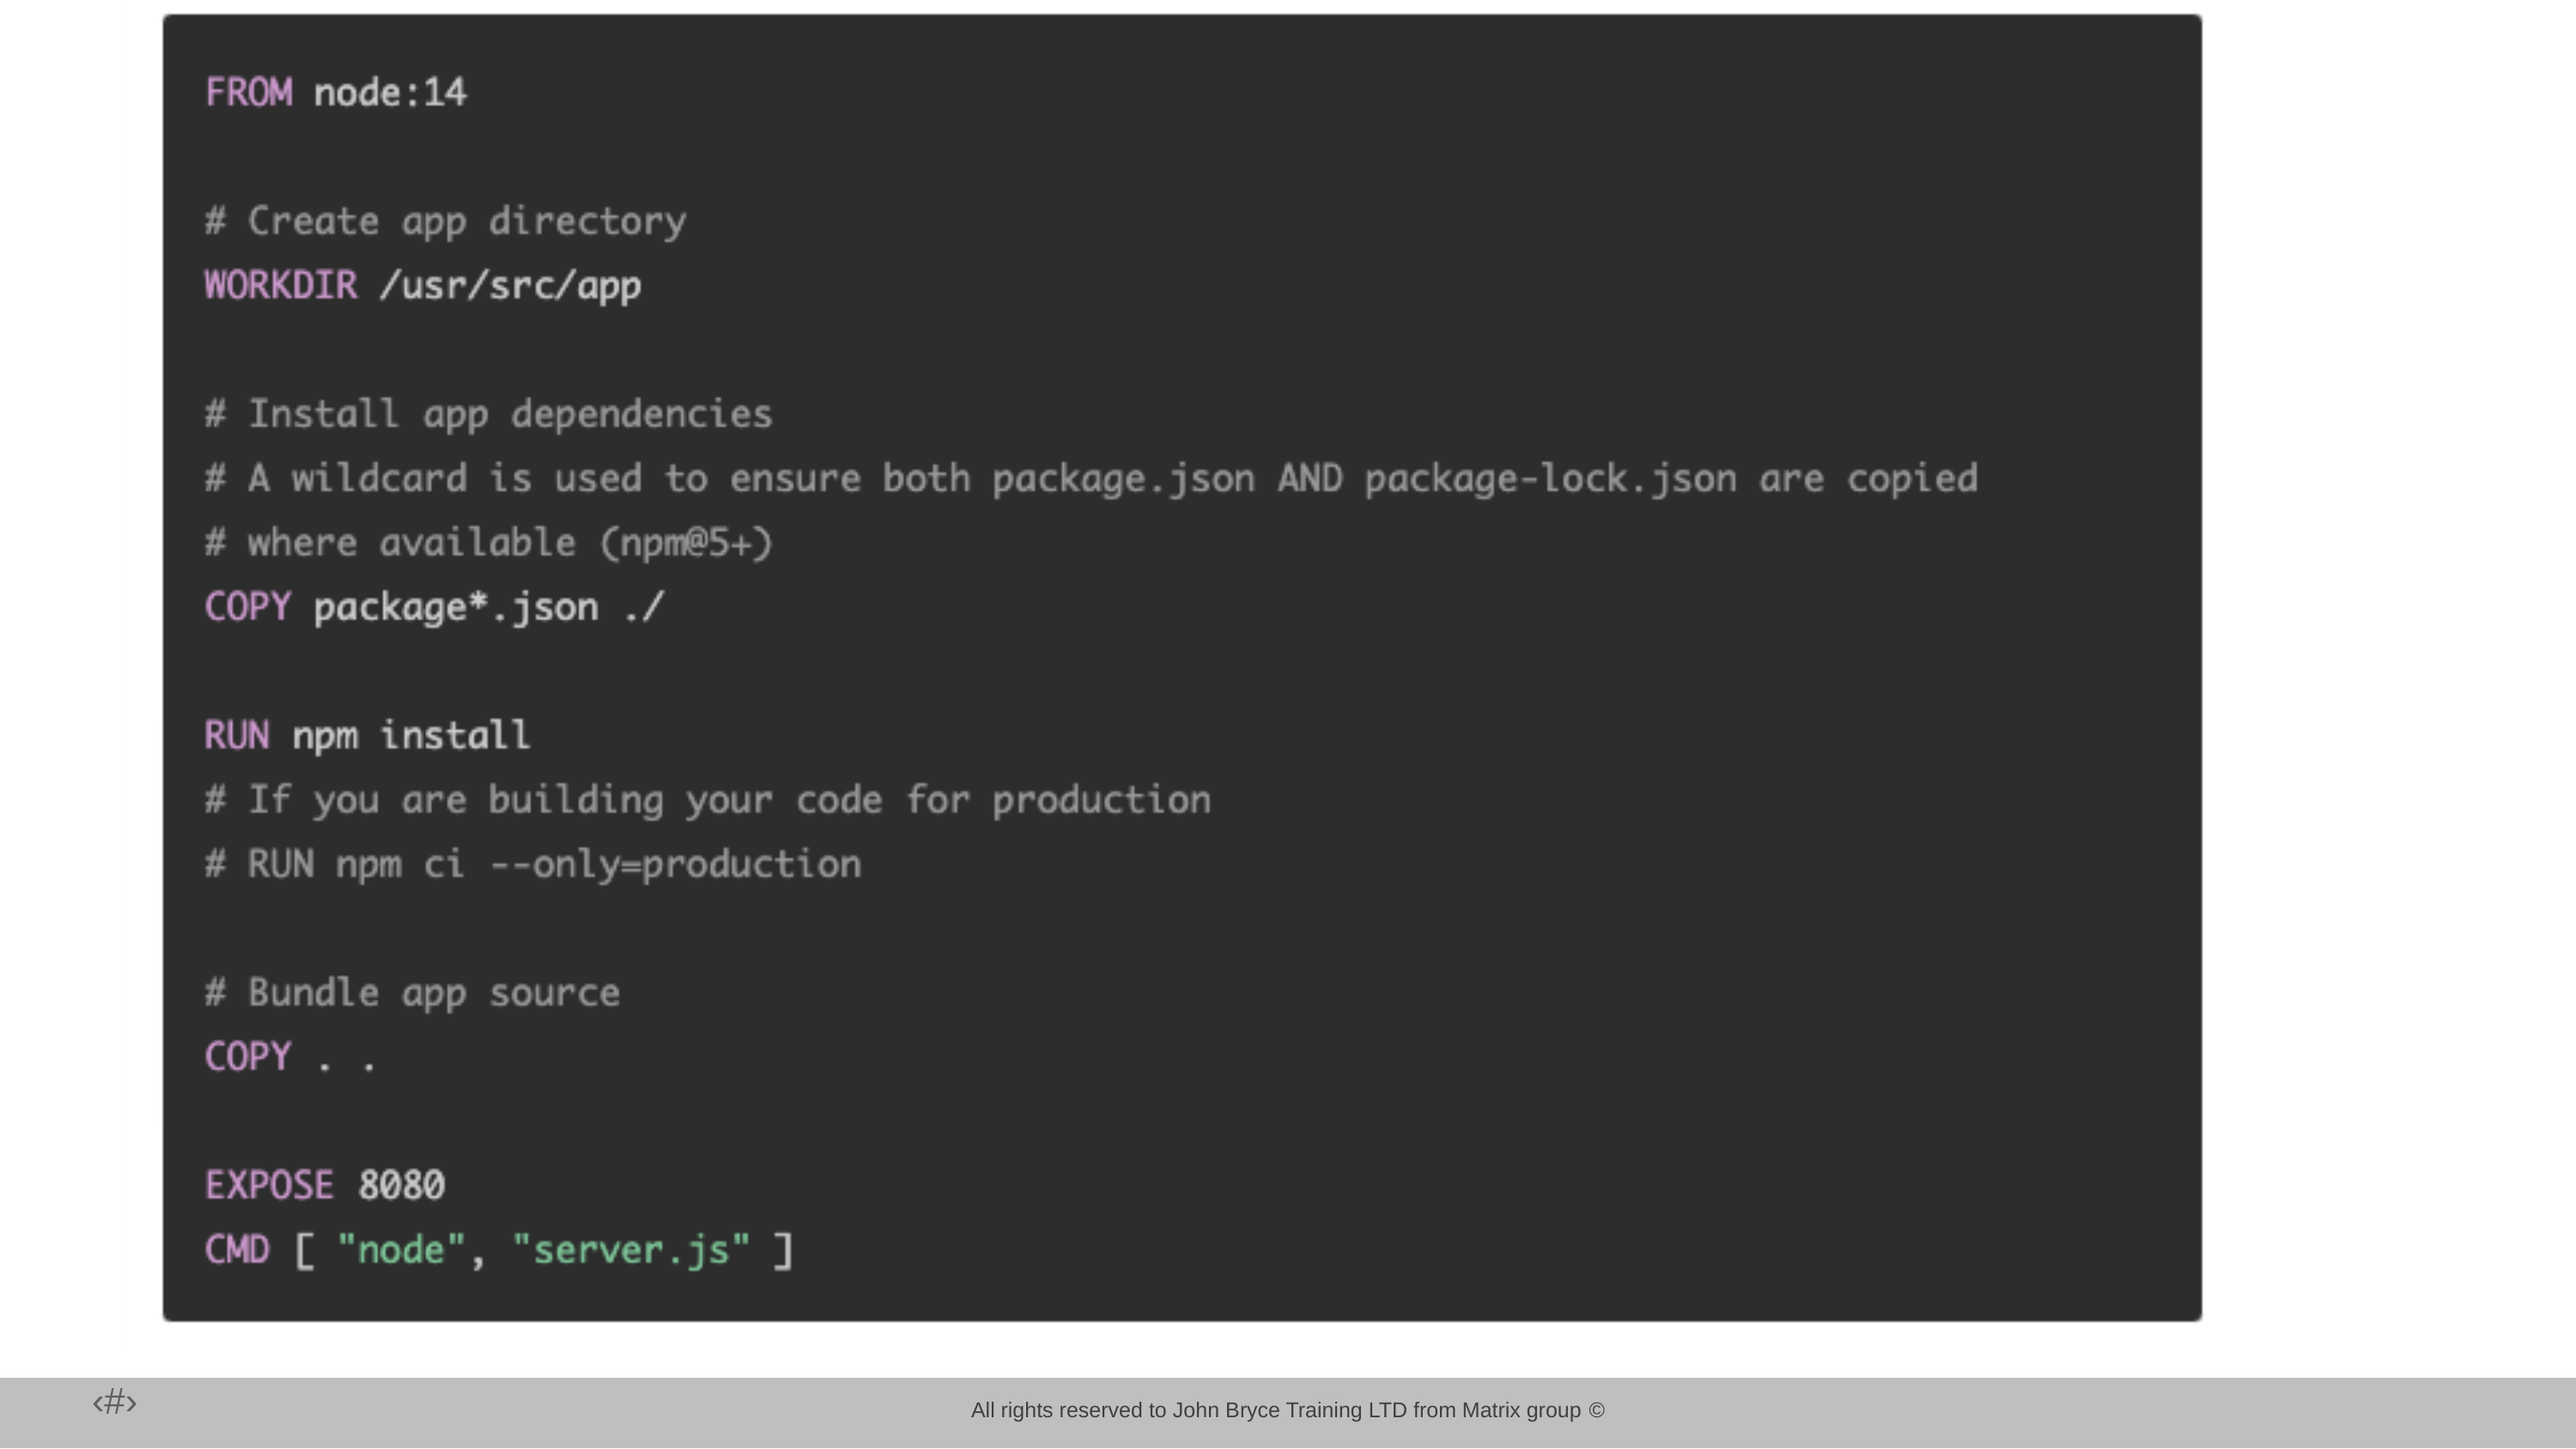

‹#›

© All rights reserved to John Bryce Training LTD from Matrix group